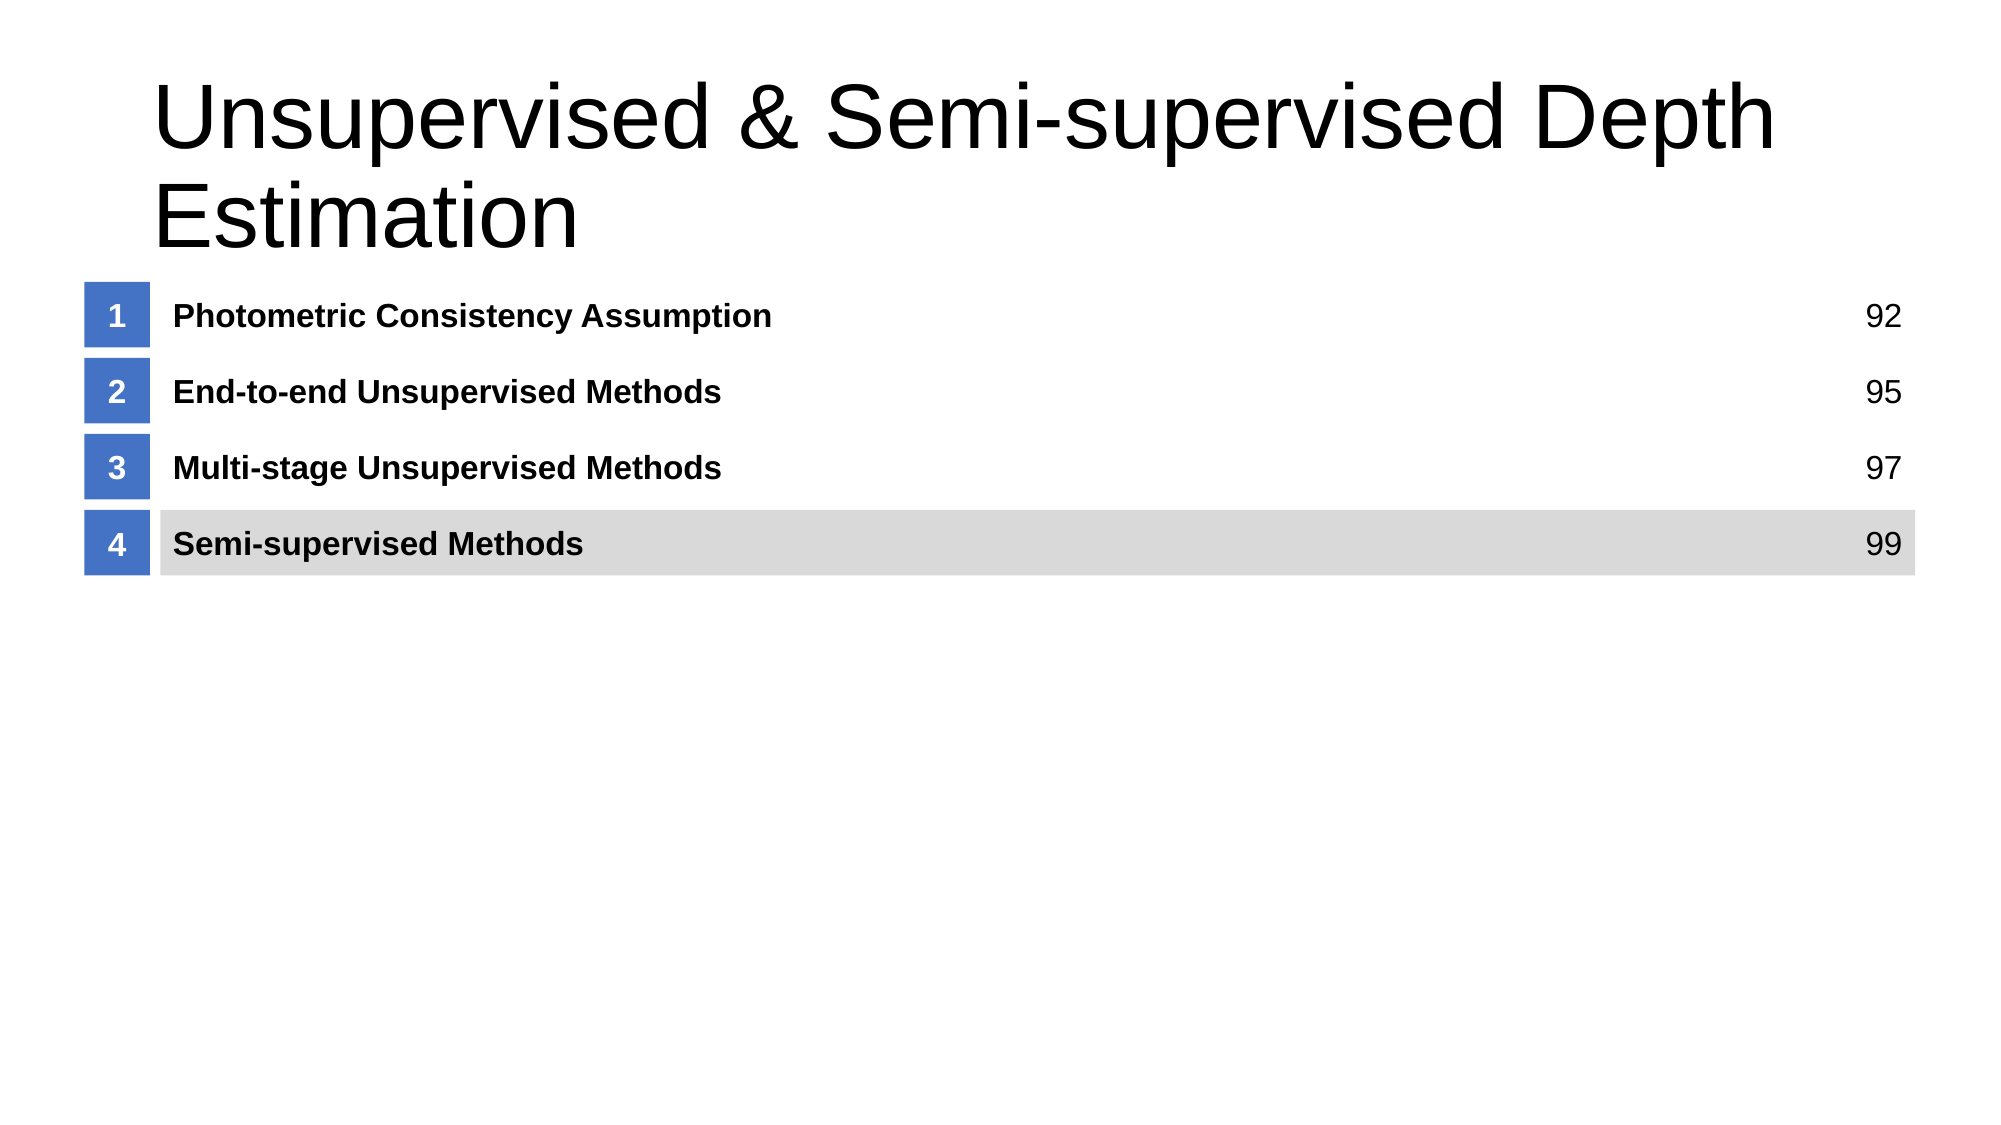

# Unsupervised & Semi-supervised Depth Estimation
1
Photometric Consistency Assumption
92
2
End-to-end Unsupervised Methods
95
3
Multi-stage Unsupervised Methods
97
4

Semi-supervised Methods
99